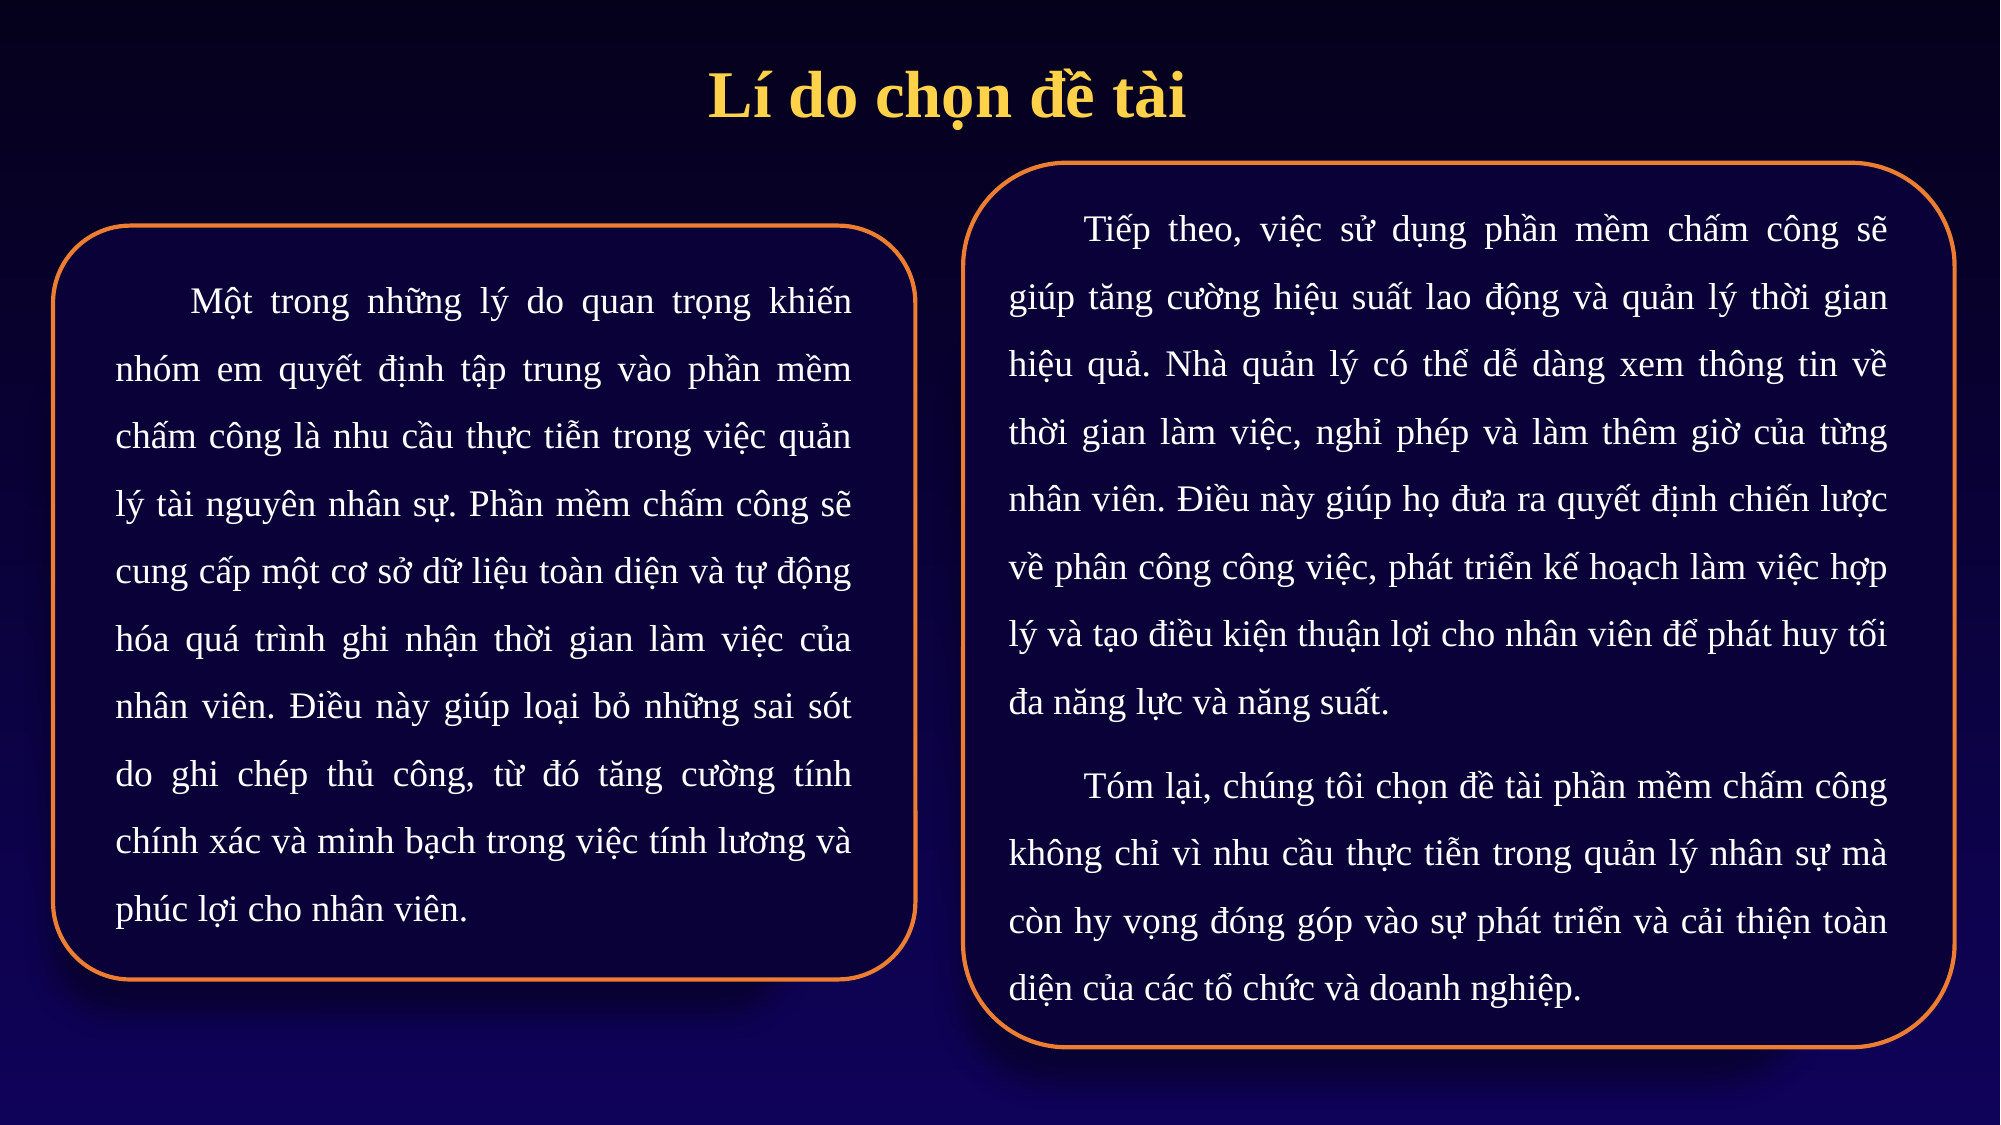

TÊN THÀNH VIÊN
Lí do chọn đề tài

Tiếp theo, việc sử dụng phần mềm chấm công sẽ giúp tăng cường hiệu suất lao động và quản lý thời gian hiệu quả. Nhà quản lý có thể dễ dàng xem thông tin về thời gian làm việc, nghỉ phép và làm thêm giờ của từng nhân viên. Điều này giúp họ đưa ra quyết định chiến lược về phân công công việc, phát triển kế hoạch làm việc hợp lý và tạo điều kiện thuận lợi cho nhân viên để phát huy tối đa năng lực và năng suất.
Tóm lại, chúng tôi chọn đề tài phần mềm chấm công không chỉ vì nhu cầu thực tiễn trong quản lý nhân sự mà còn hy vọng đóng góp vào sự phát triển và cải thiện toàn diện của các tổ chức và doanh nghiệp.

Một trong những lý do quan trọng khiến nhóm em quyết định tập trung vào phần mềm chấm công là nhu cầu thực tiễn trong việc quản lý tài nguyên nhân sự. Phần mềm chấm công sẽ cung cấp một cơ sở dữ liệu toàn diện và tự động hóa quá trình ghi nhận thời gian làm việc của nhân viên. Điều này giúp loại bỏ những sai sót do ghi chép thủ công, từ đó tăng cường tính chính xác và minh bạch trong việc tính lương và phúc lợi cho nhân viên.